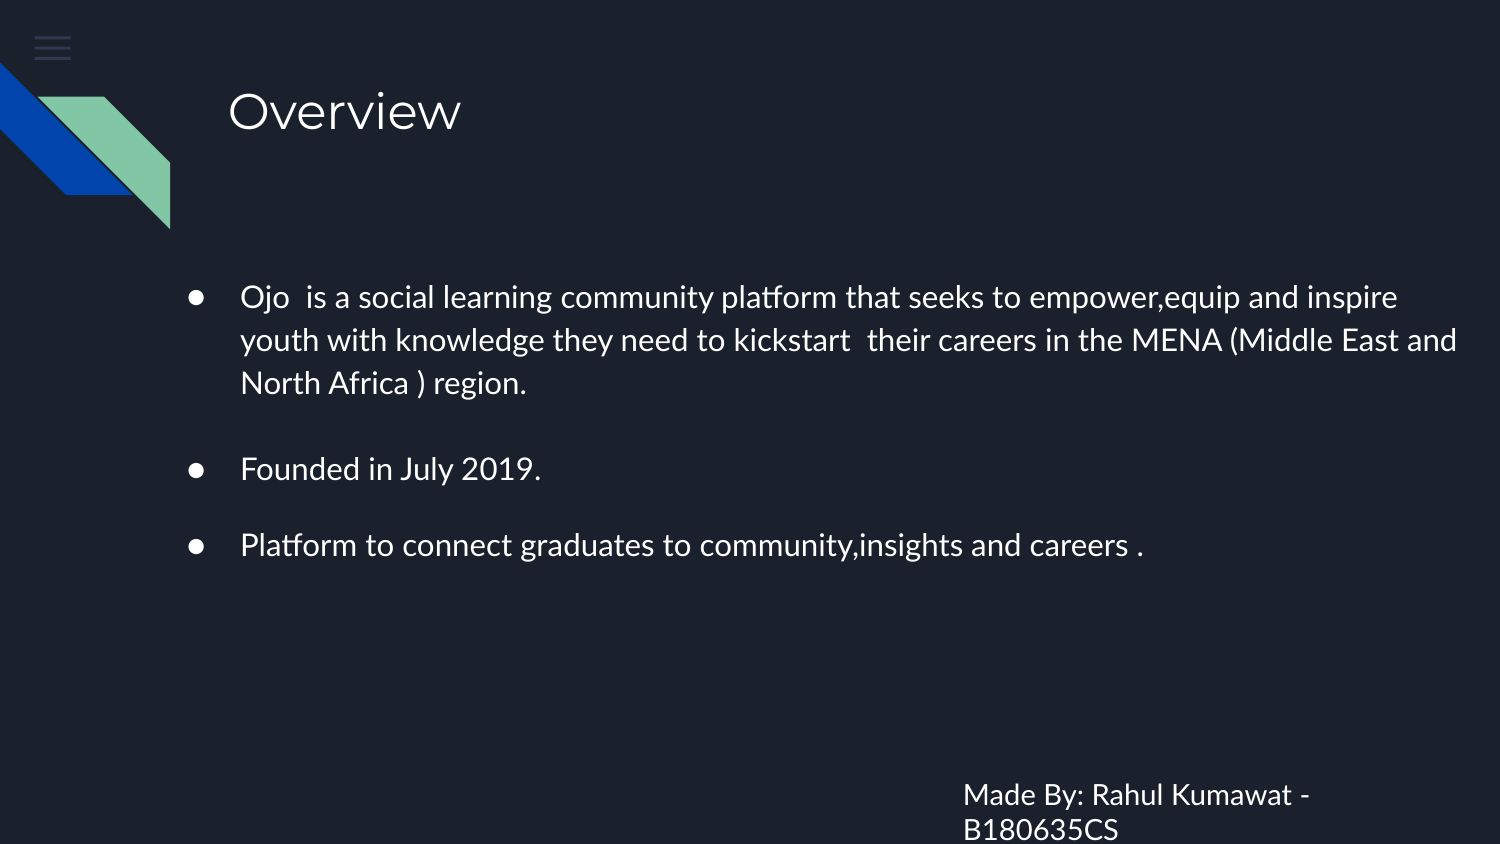

Ojo  is a social learning community platform that seeks to empower,equip and inspire youth with knowledge they need to kickstart  their careers in the MENA (Middle East and North Africa ) region.

Founded in July 2019.
Platform to connect graduates to community,insights and careers .

# Overview
Made By: Rahul Kumawat - B180635CS